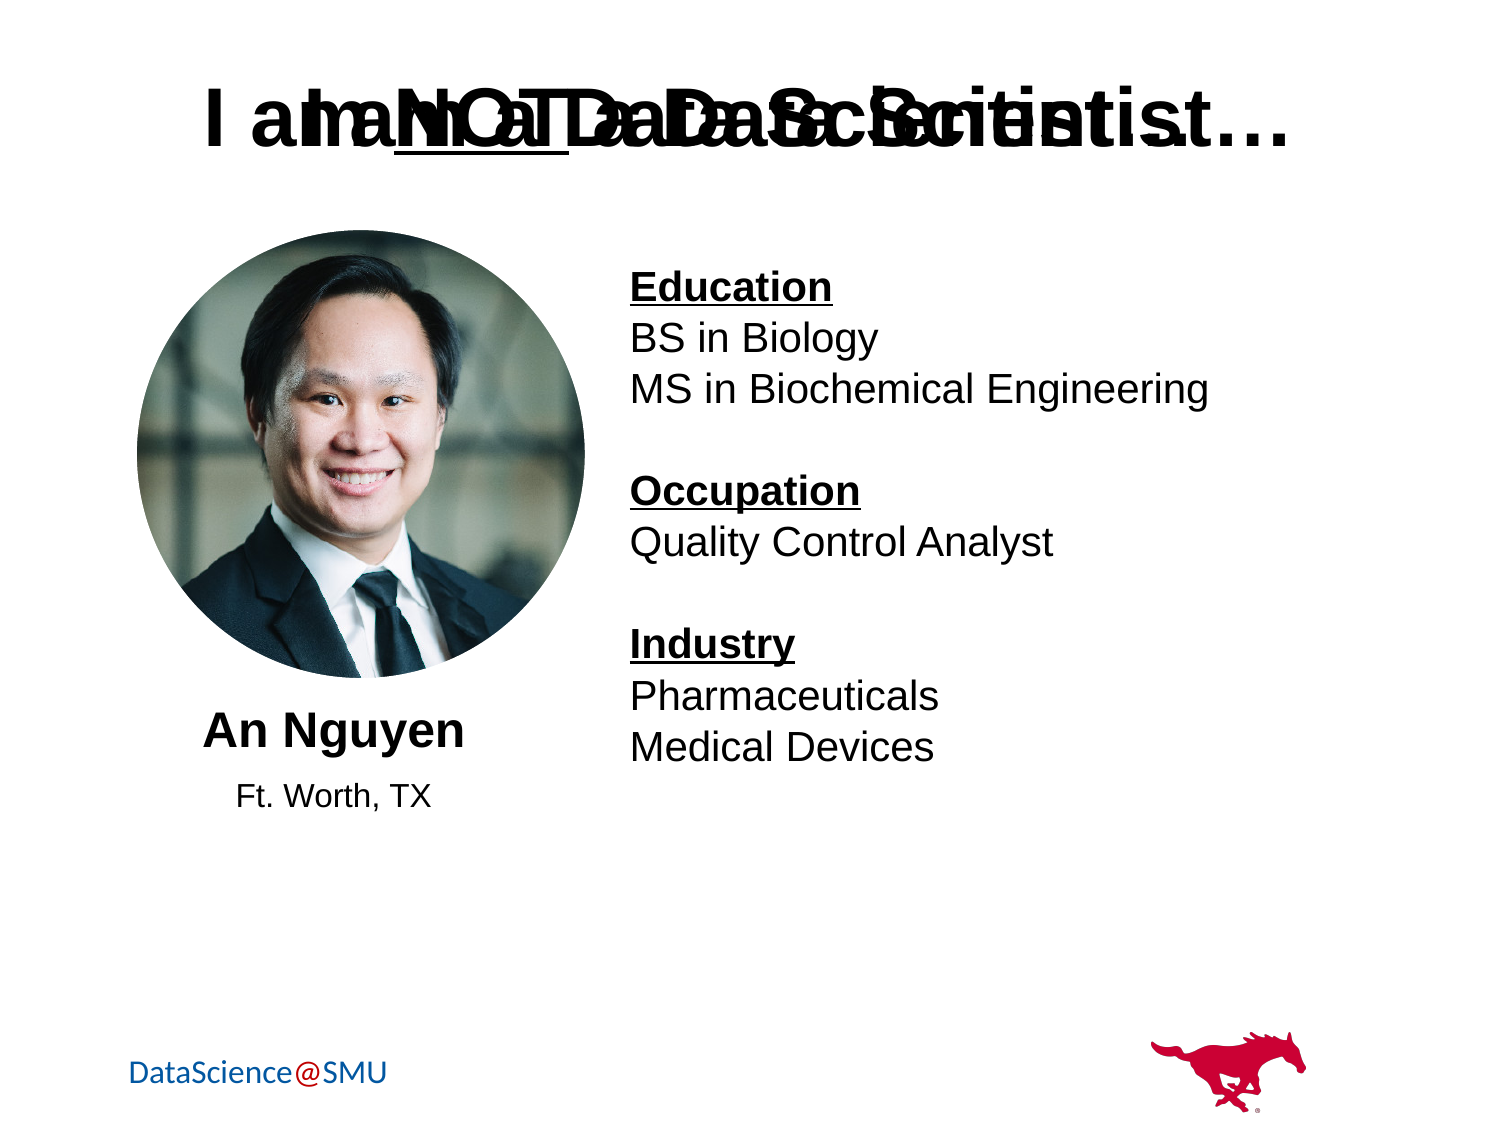

I am a Data Scientist…
I am NOT a Data Scientist…

Education
BS in Biology
MS in Biochemical Engineering

Occupation
Quality Control Analyst

Industry
Pharmaceuticals
Medical Devices

An Nguyen
Ft. Worth, TX